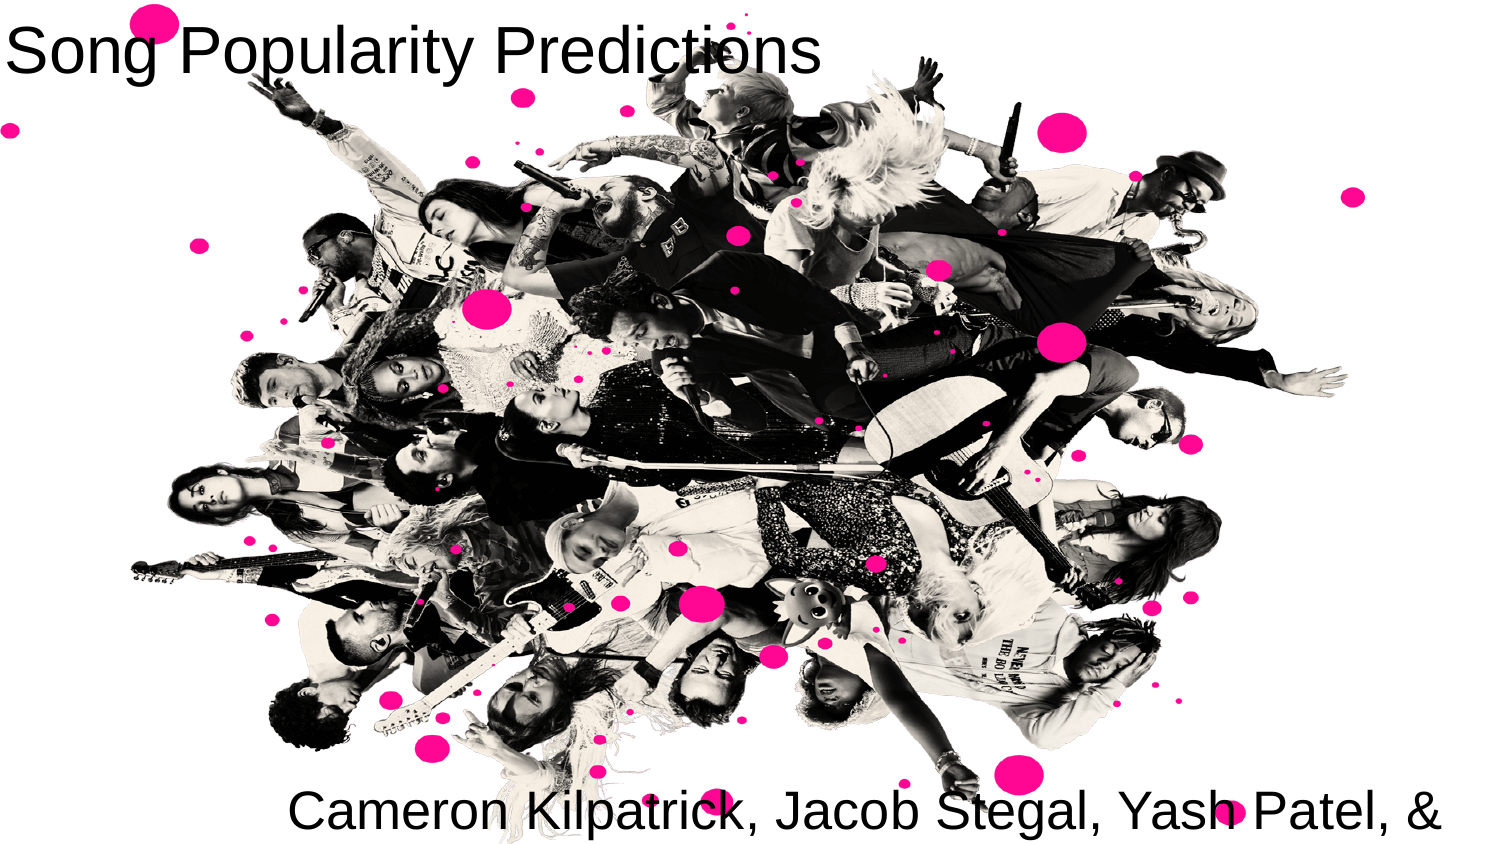

Song Popularity Predictions
Cameron Kilpatrick, Jacob Stegal, Yash Patel, & Yuli Likhonina